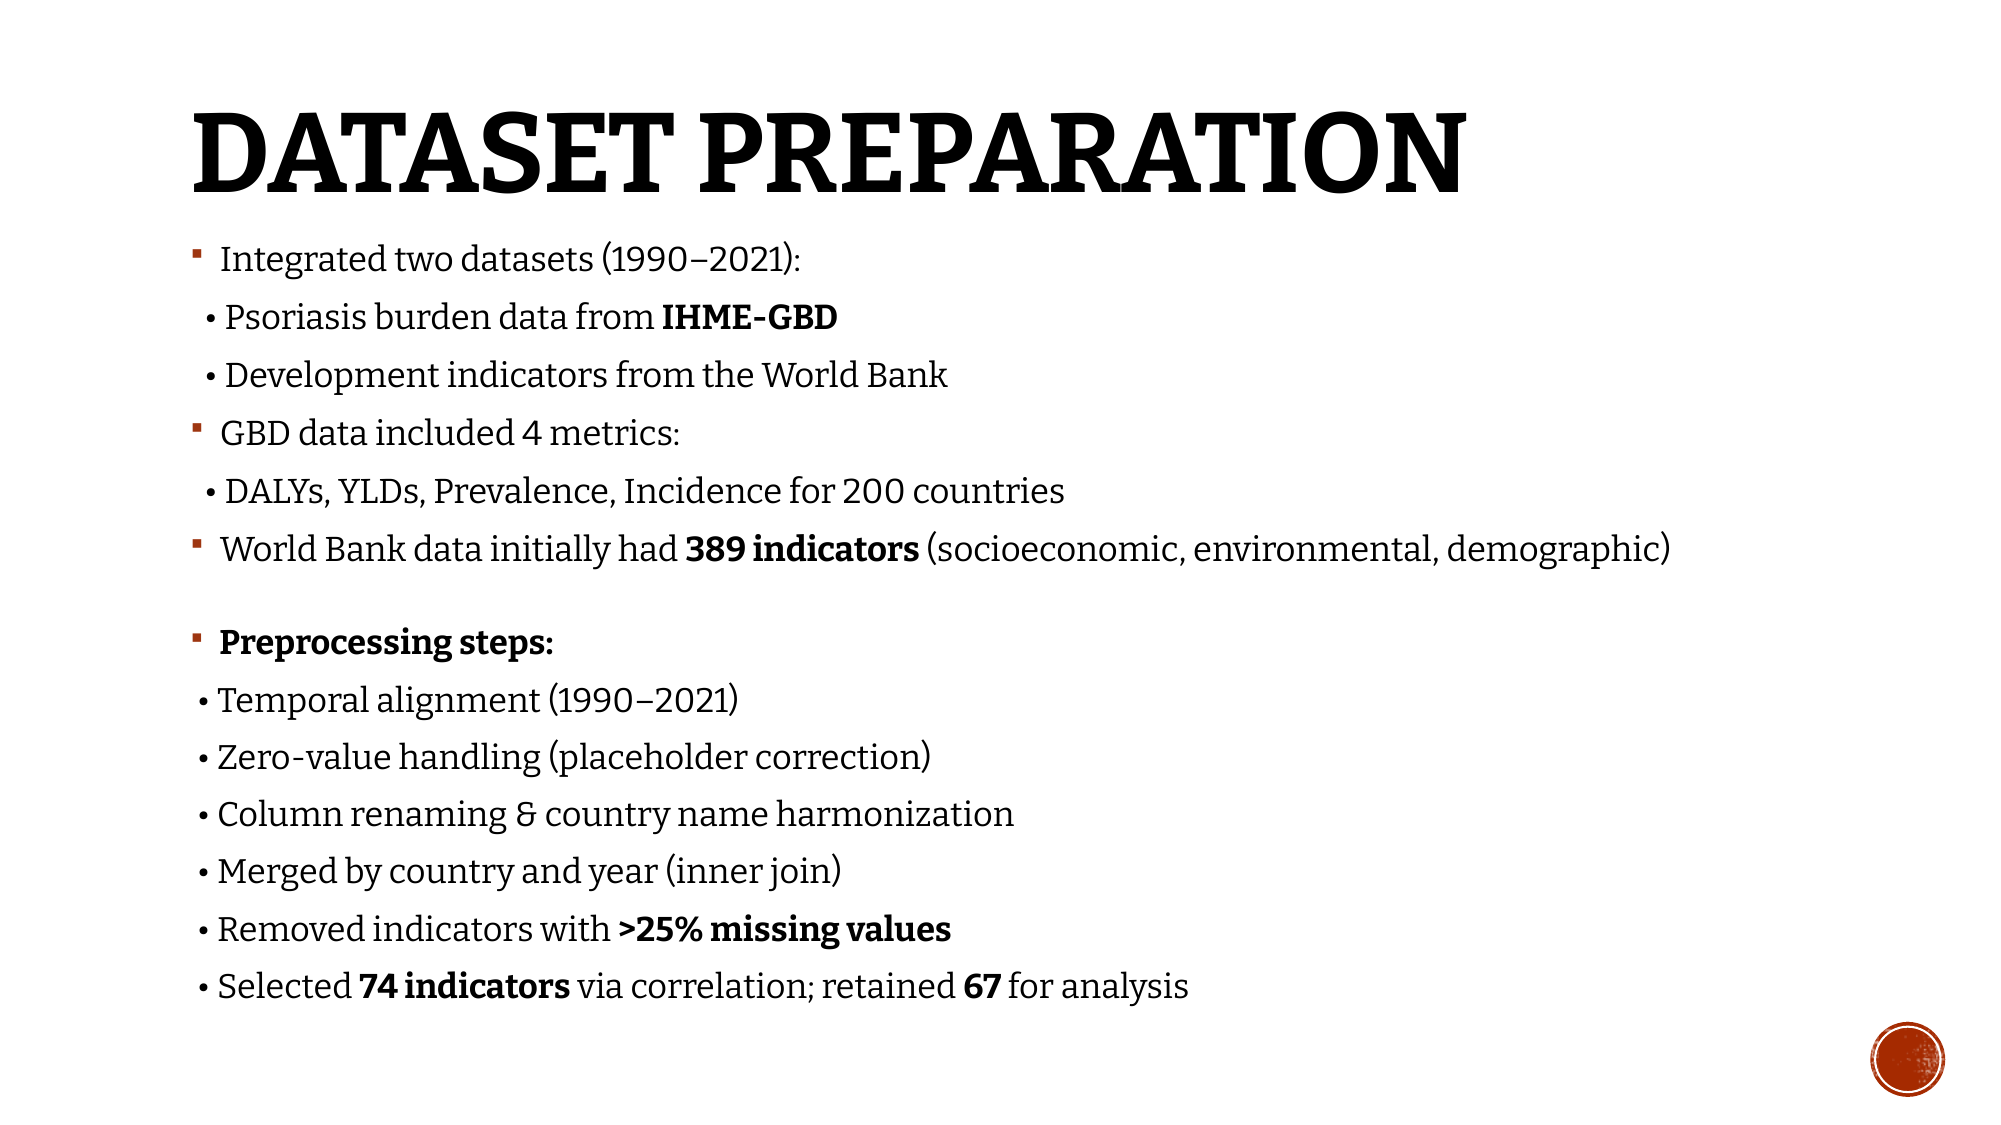

# Dataset Preparation
Integrated two datasets (1990–2021):
  • Psoriasis burden data from IHME-GBD
  • Development indicators from the World Bank
GBD data included 4 metrics:
  • DALYs, YLDs, Prevalence, Incidence for 200 countries
World Bank data initially had 389 indicators (socioeconomic, environmental, demographic)

Preprocessing steps:
 • Temporal alignment (1990–2021)
 • Zero-value handling (placeholder correction)
 • Column renaming & country name harmonization
 • Merged by country and year (inner join)
 • Removed indicators with >25% missing values
 • Selected 74 indicators via correlation; retained 67 for analysis